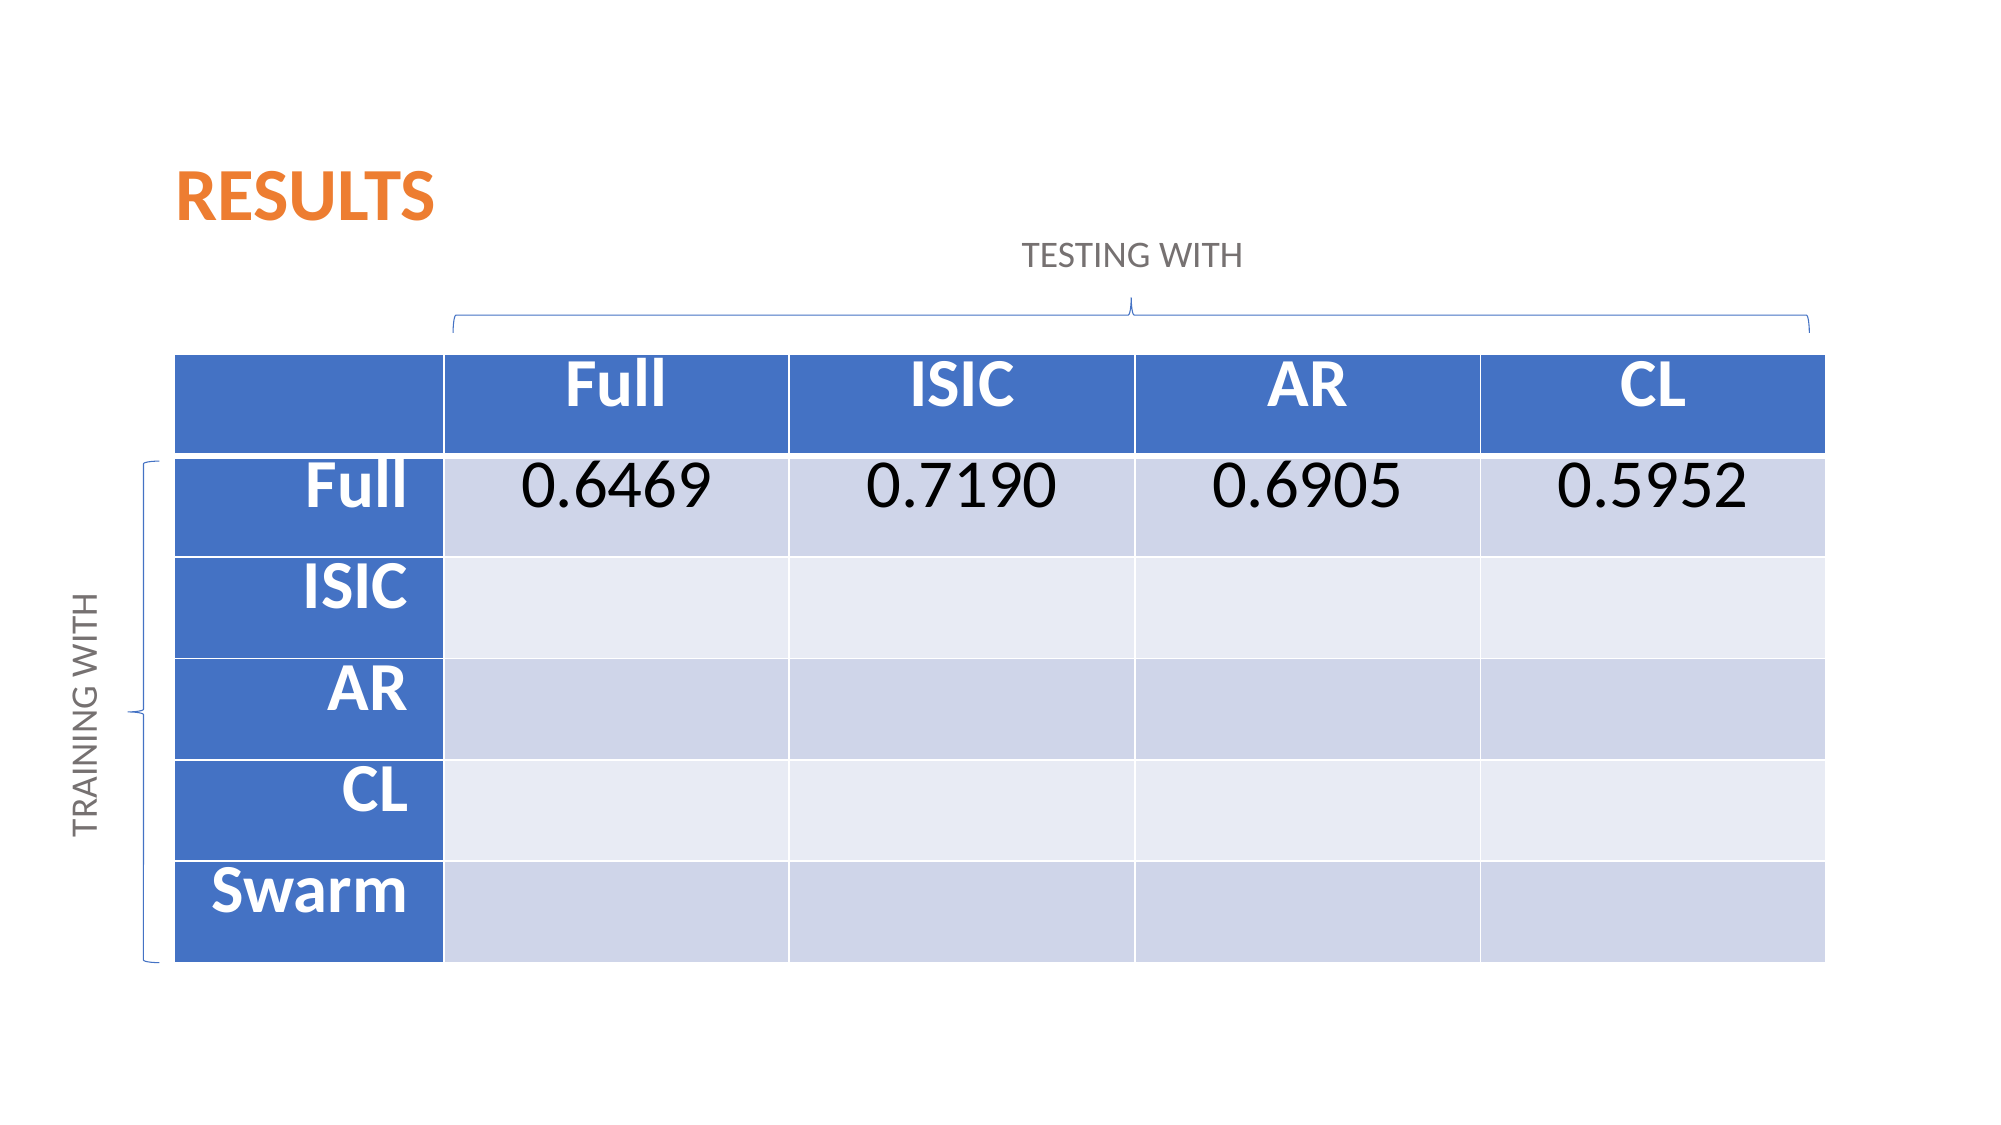

RESULTS
TESTING WITH
|  | Full | ISIC | AR | CL |
| --- | --- | --- | --- | --- |
| Full | 0.6469 | 0.7190 | 0.6905 | 0.5952 |
| ISIC |  |  |  |  |
| AR |  |  |  |  |
| CL |  |  |  |  |
| Swarm |  |  |  |  |

TRAINING WITH